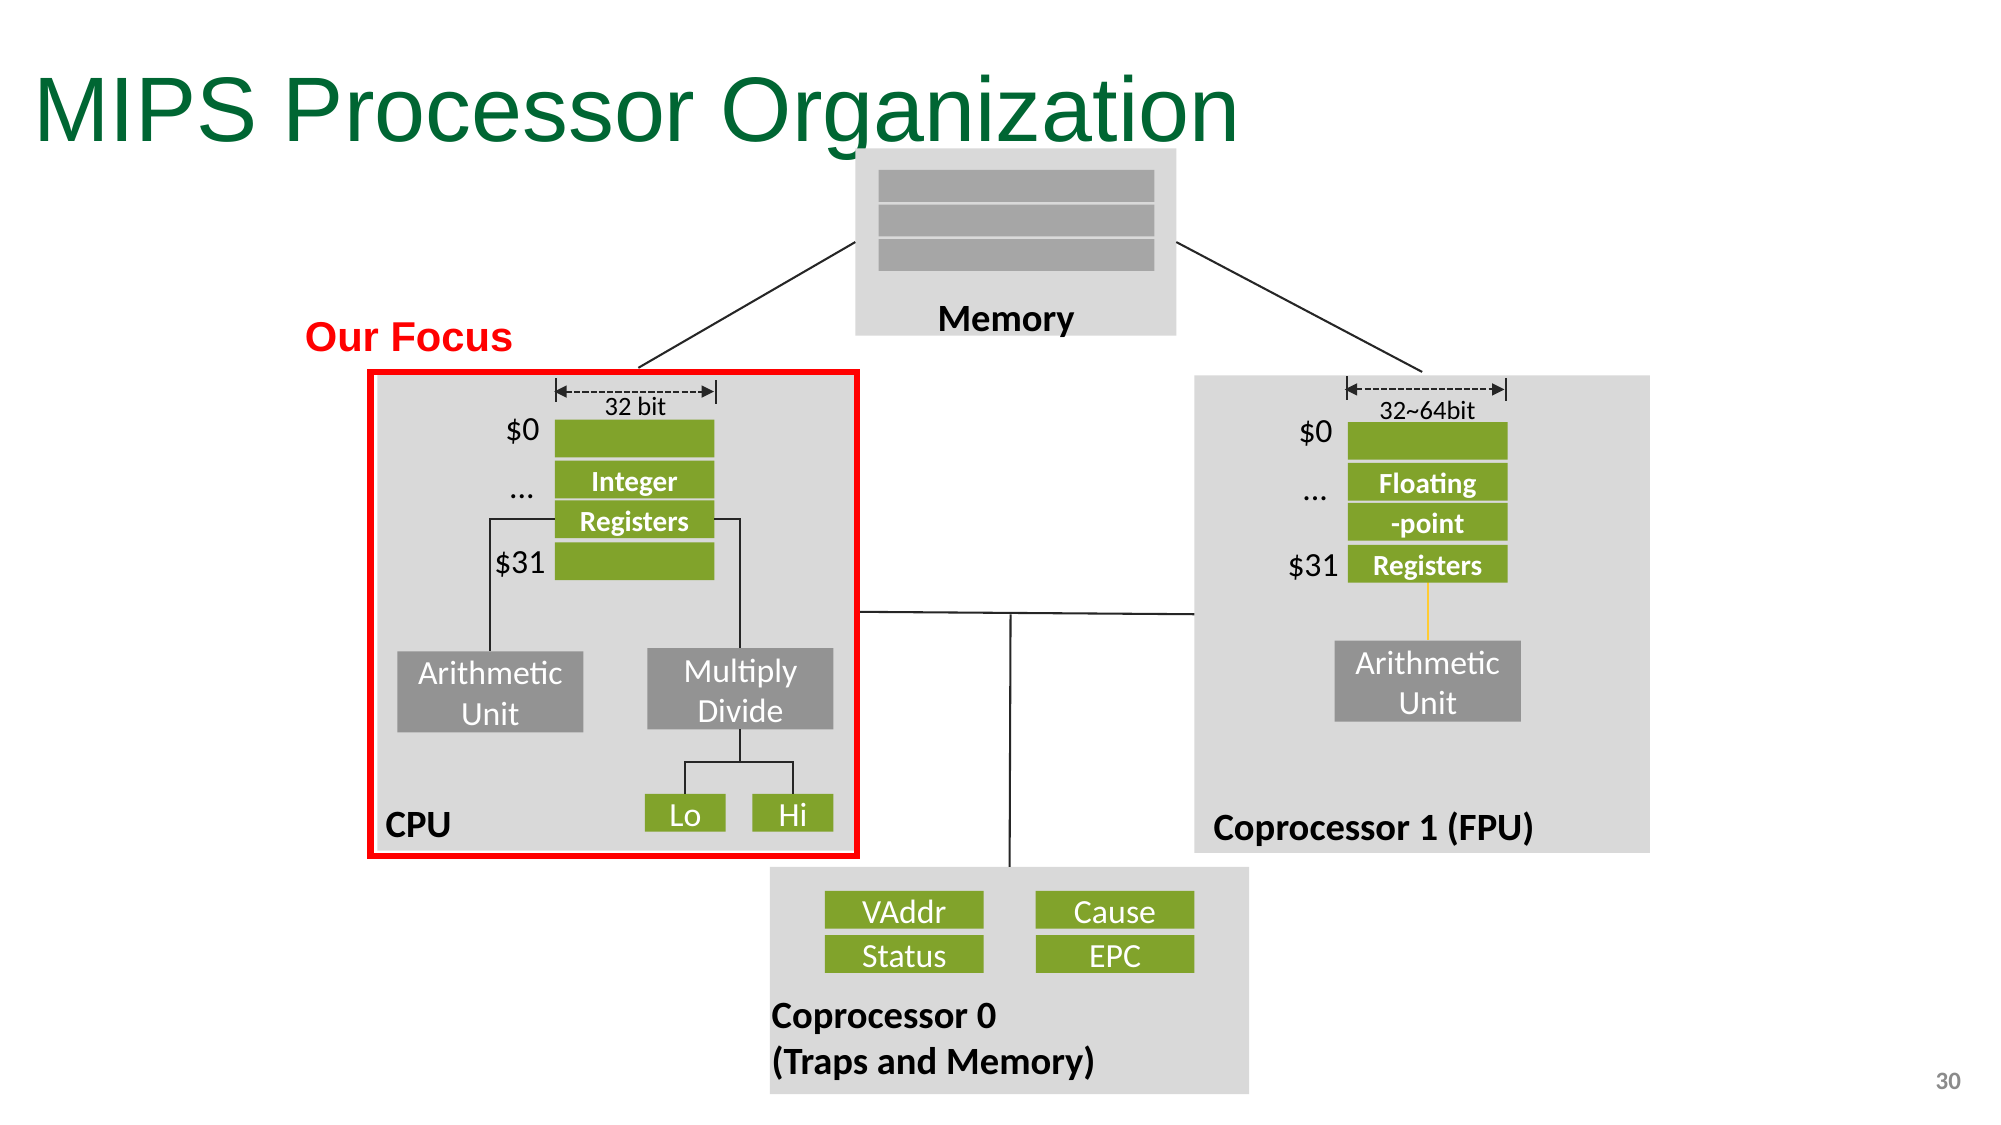

# MIPS Processor Organization

Memory
Our Focus

32 bit
32~64bit
$0
$0

...
...
Integer
Floating
Registers
-point
$31
$31

Registers
Arithmetic Unit
Multiply
Divide
Arithmetic Unit
CPU
Hi
Lo
Coprocessor 1 (FPU)

Cause
VAddr
EPC
Status
Coprocessor 0
(Traps and Memory)
30